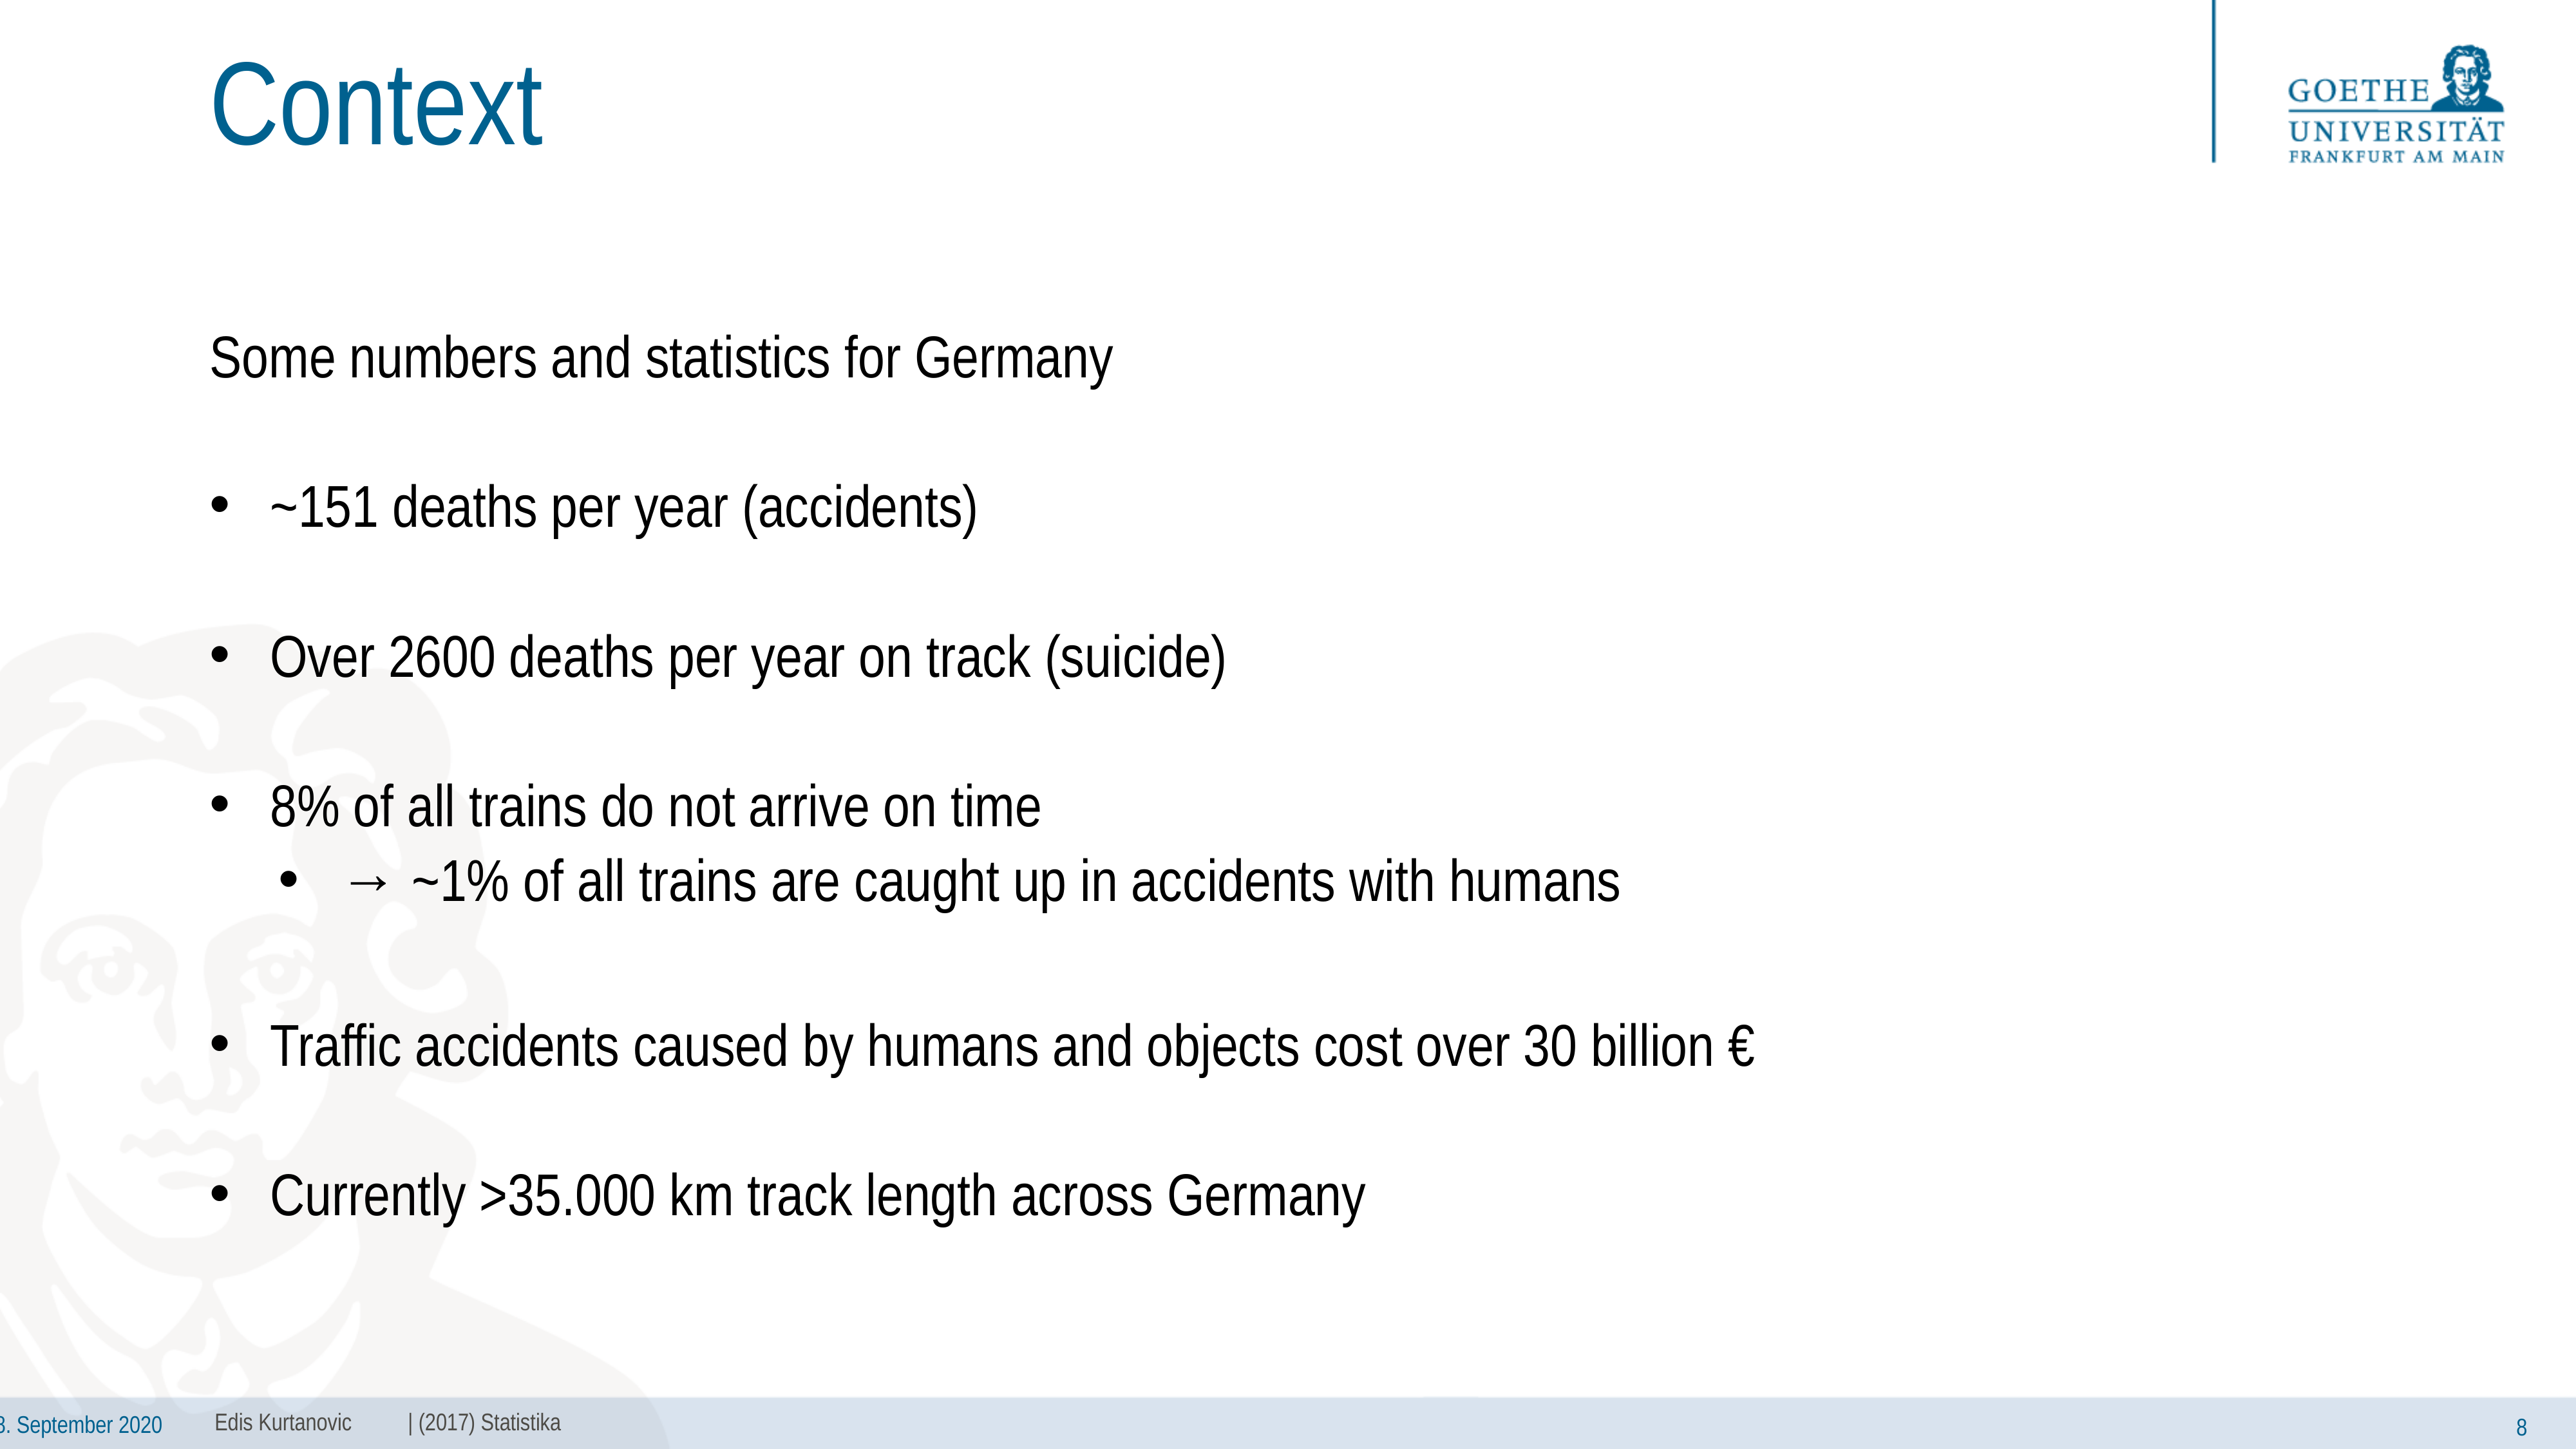

# Context
Some numbers and statistics for Germany

~151 deaths per year (accidents)

Over 2600 deaths per year on track (suicide)

8% of all trains do not arrive on time
→ ~1% of all trains are caught up in accidents with humans

Traffic accidents caused by humans and objects cost over 30 billion €

Currently >35.000 km track length across Germany
Edis Kurtanovic 	| (2017) Statistika
8